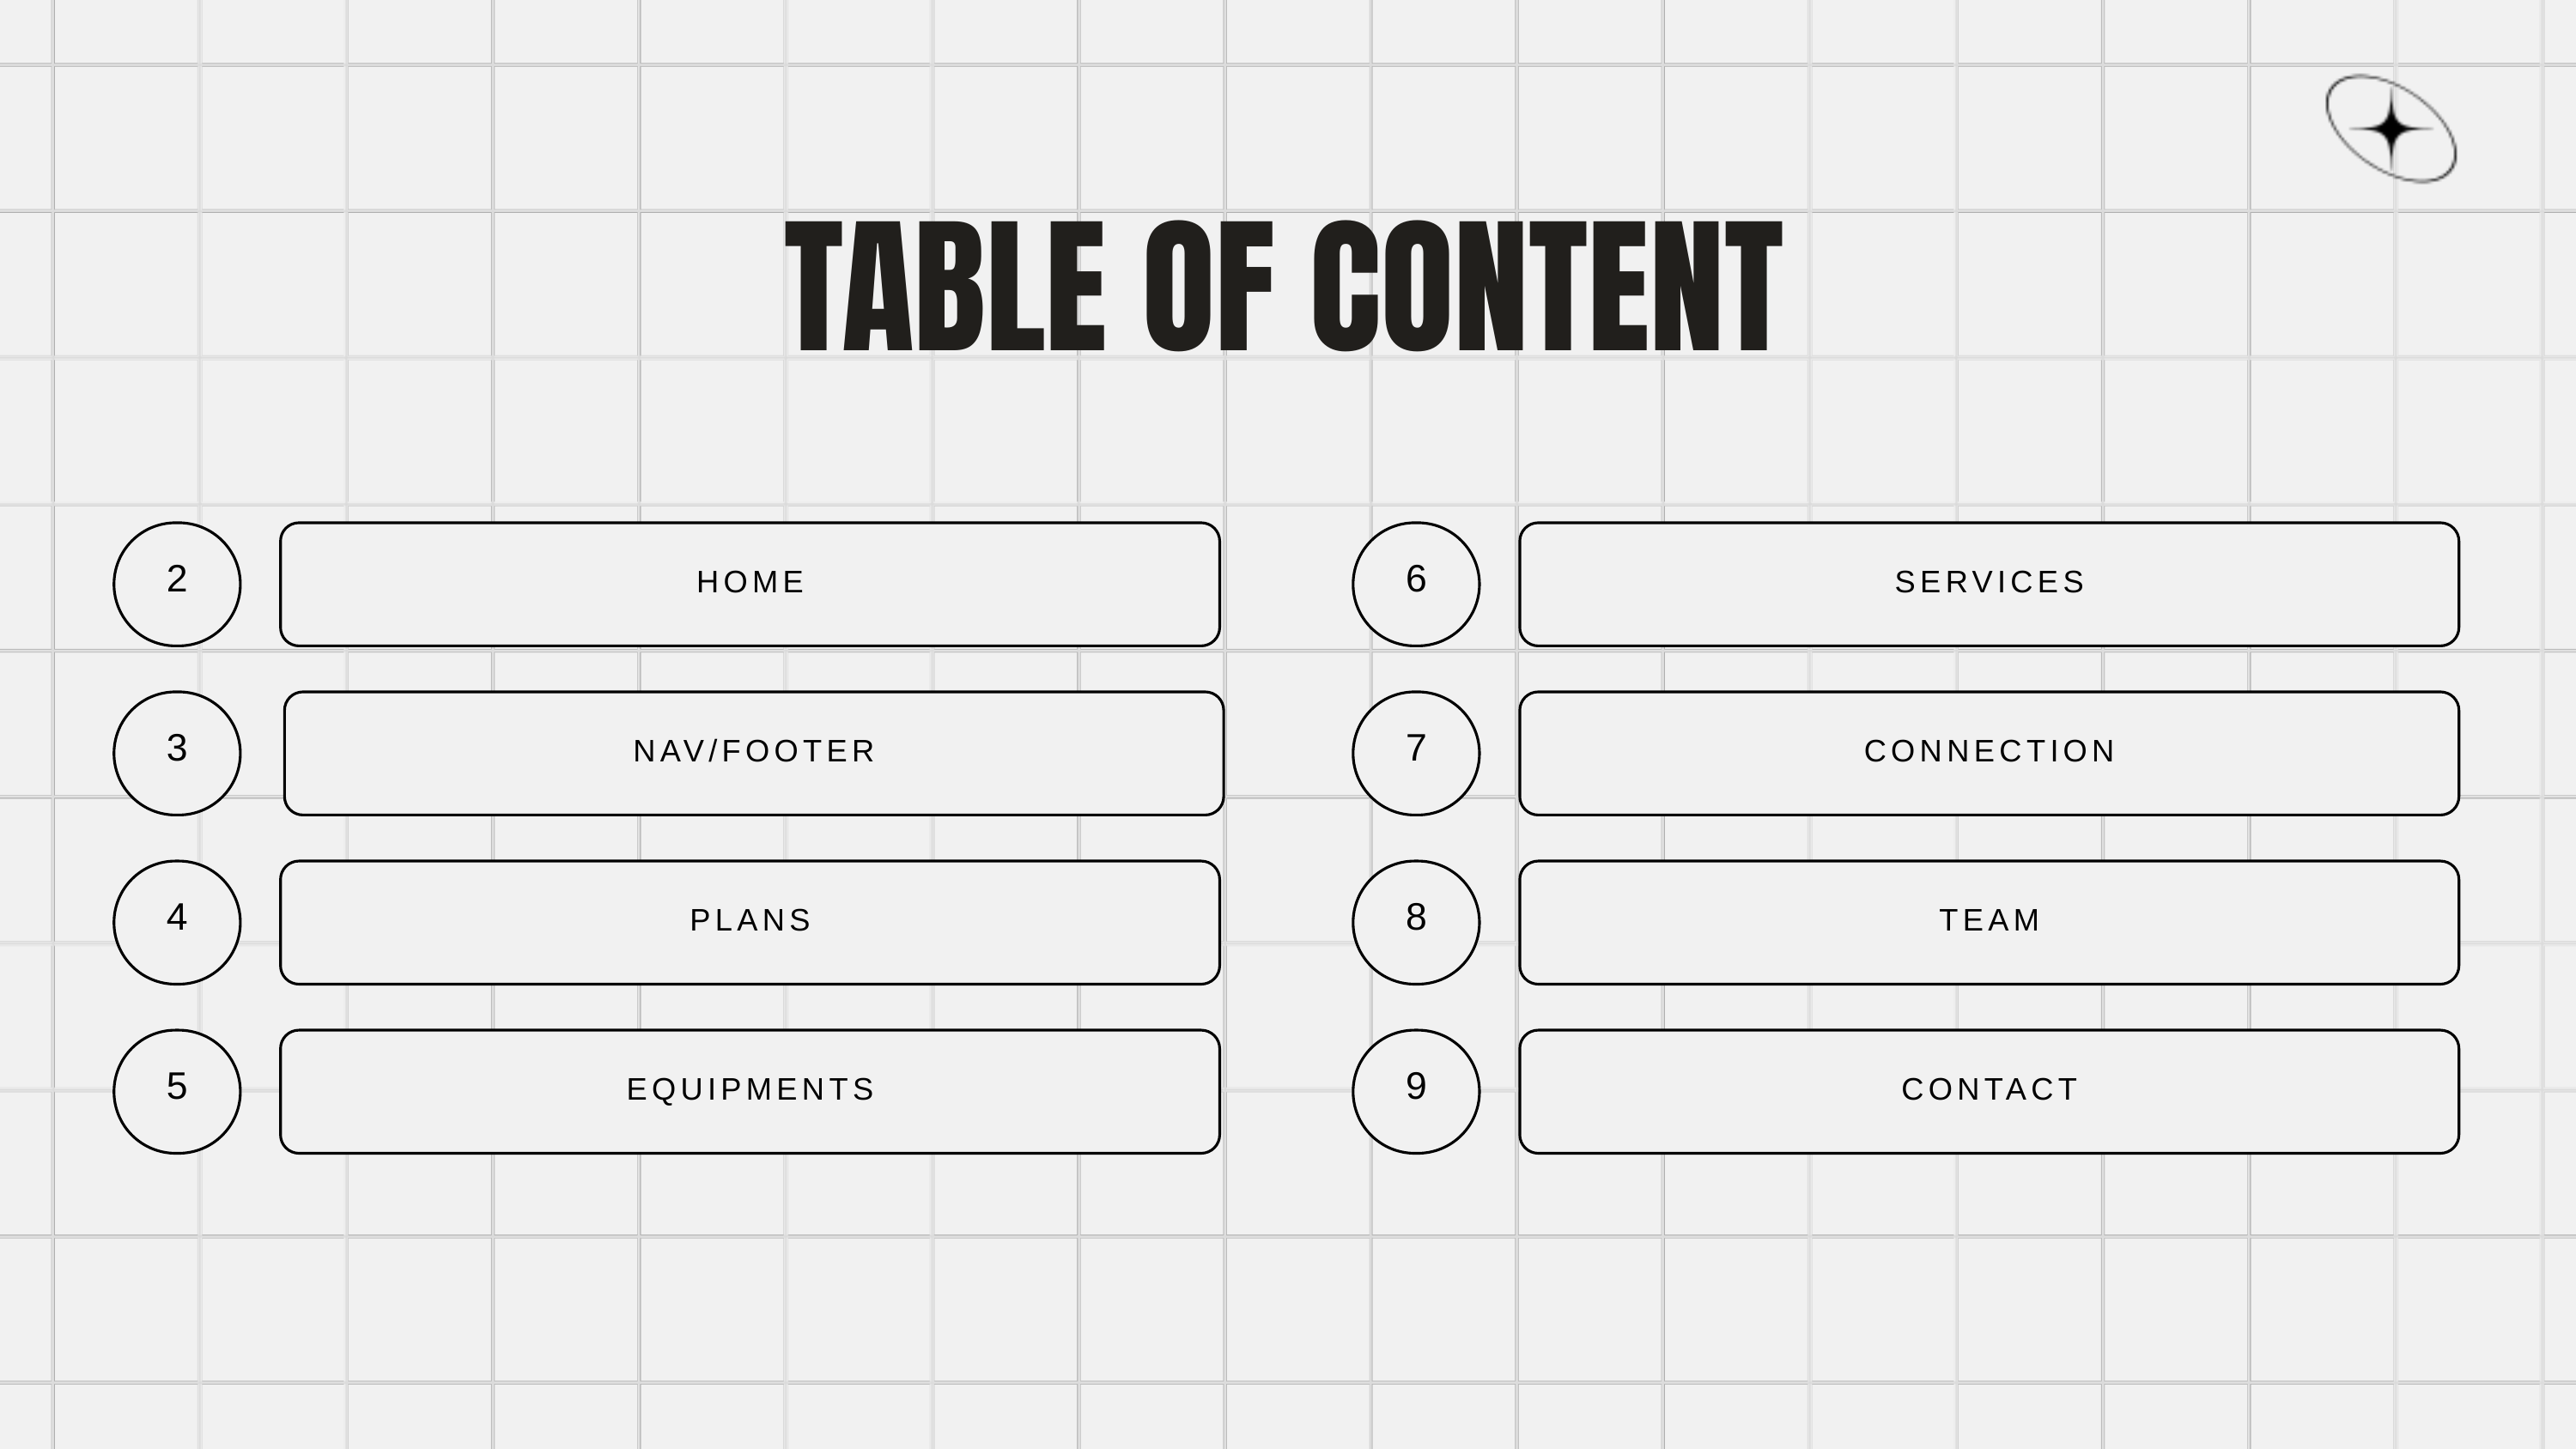

TABLE OF CONTENT

2

HOME

6

SERVICES

3

NAV/FOOTER

7

CONNECTION

4

PLANS

8

TEAM

5

EQUIPMENTS

9

CONTACT